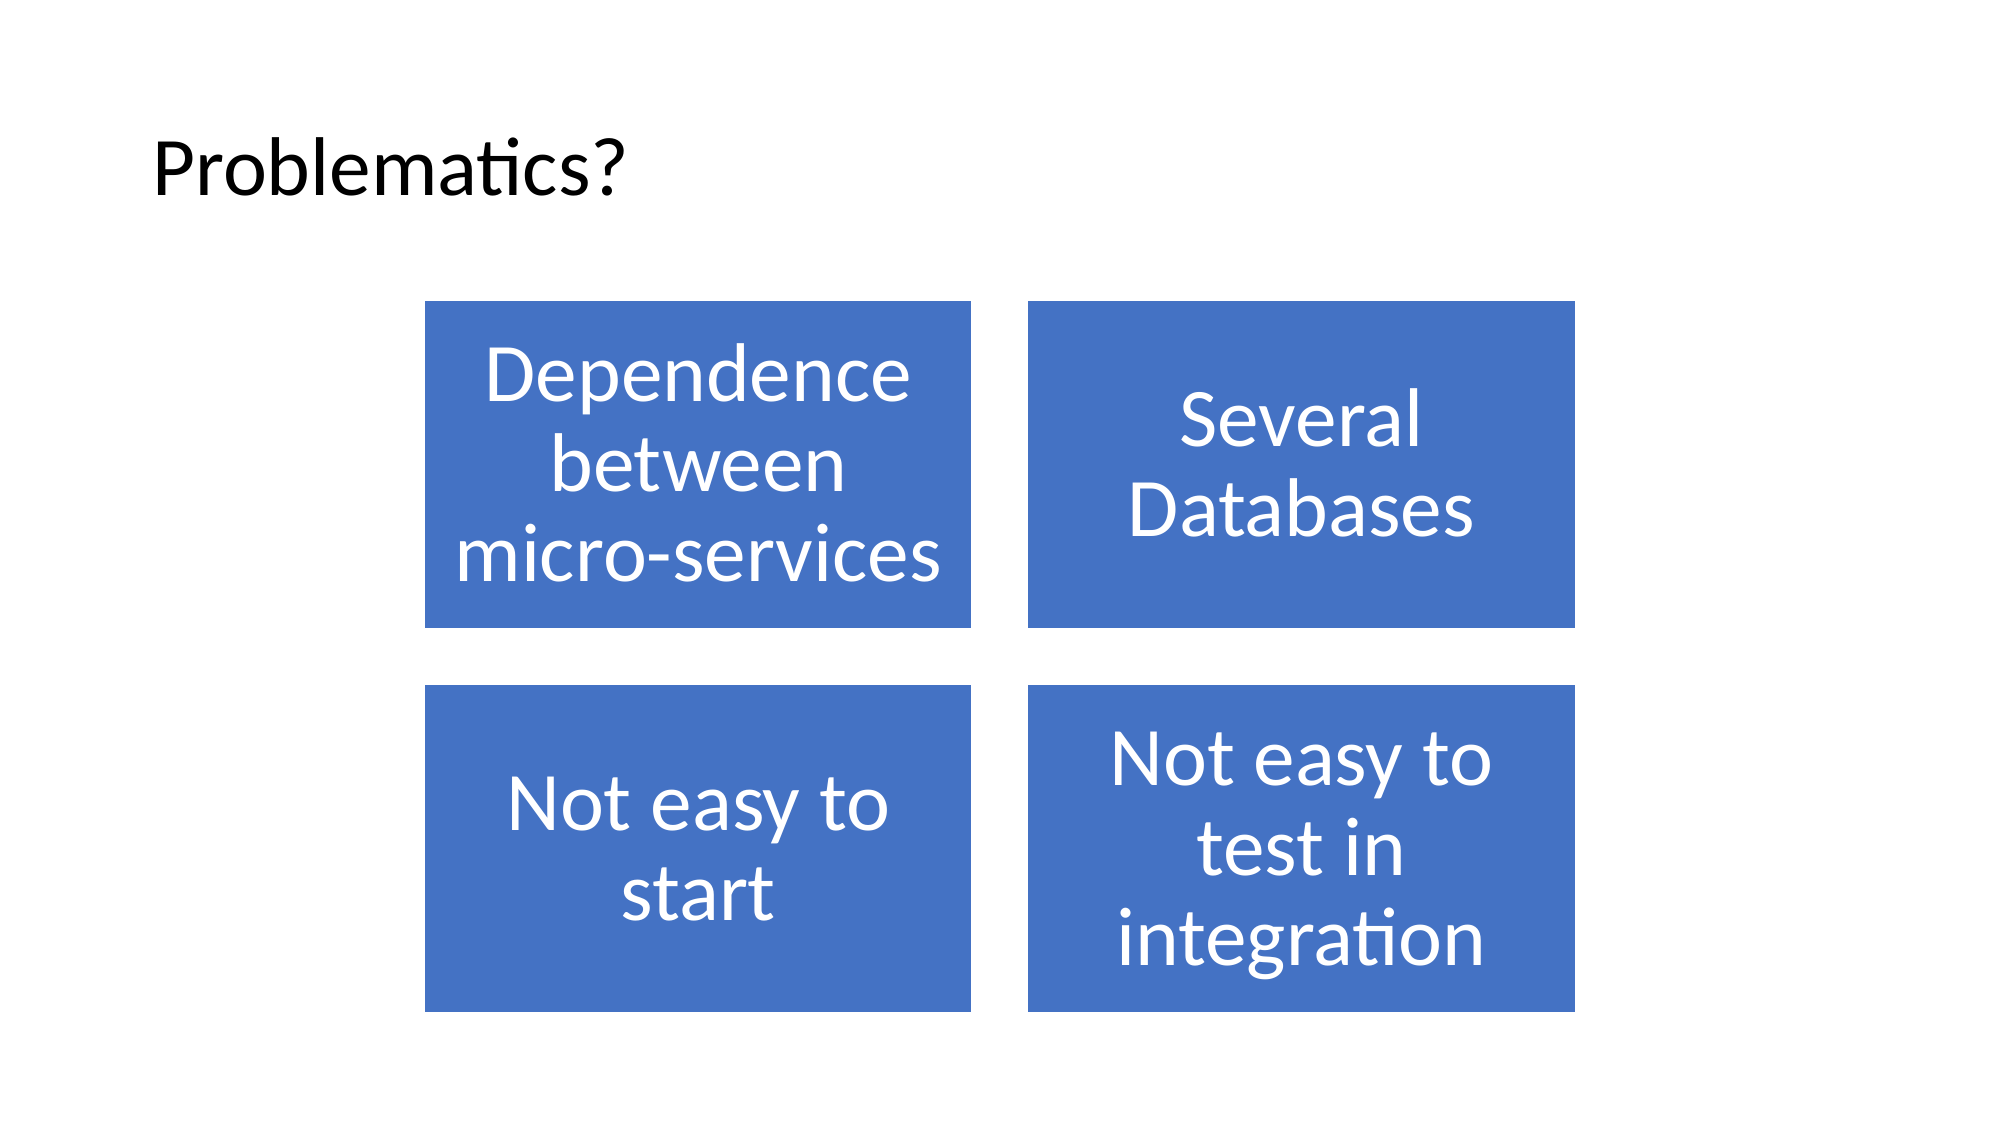

# Problematics?
Dependence between micro-services
Several Databases
Not easy to start
Not easy to test in integration